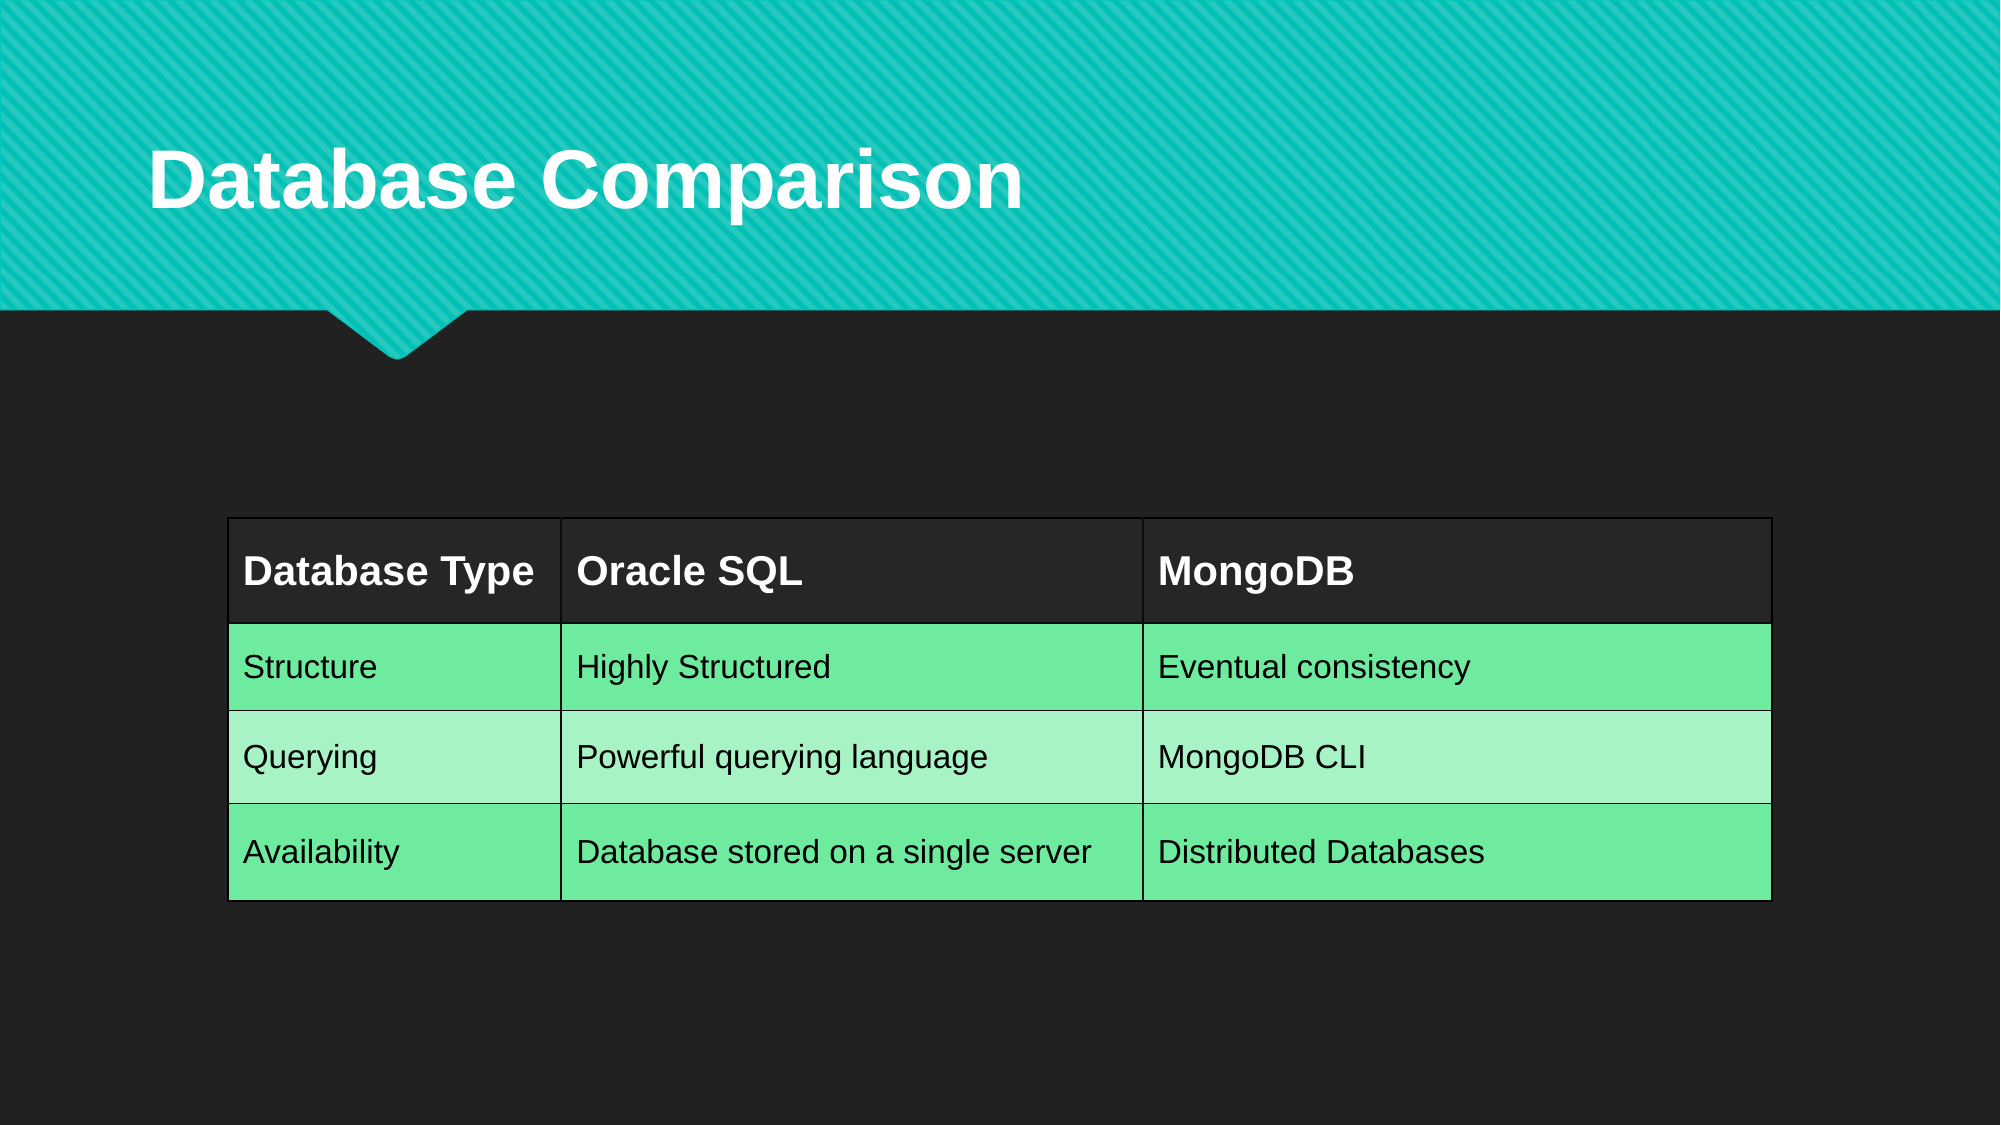

# Database Comparison
| Database Type | Oracle SQL | MongoDB |
| --- | --- | --- |
| Structure | Highly Structured | Eventual consistency |
| Querying | Powerful querying language | MongoDB CLI |
| Availability | Database stored on a single server | Distributed Databases |